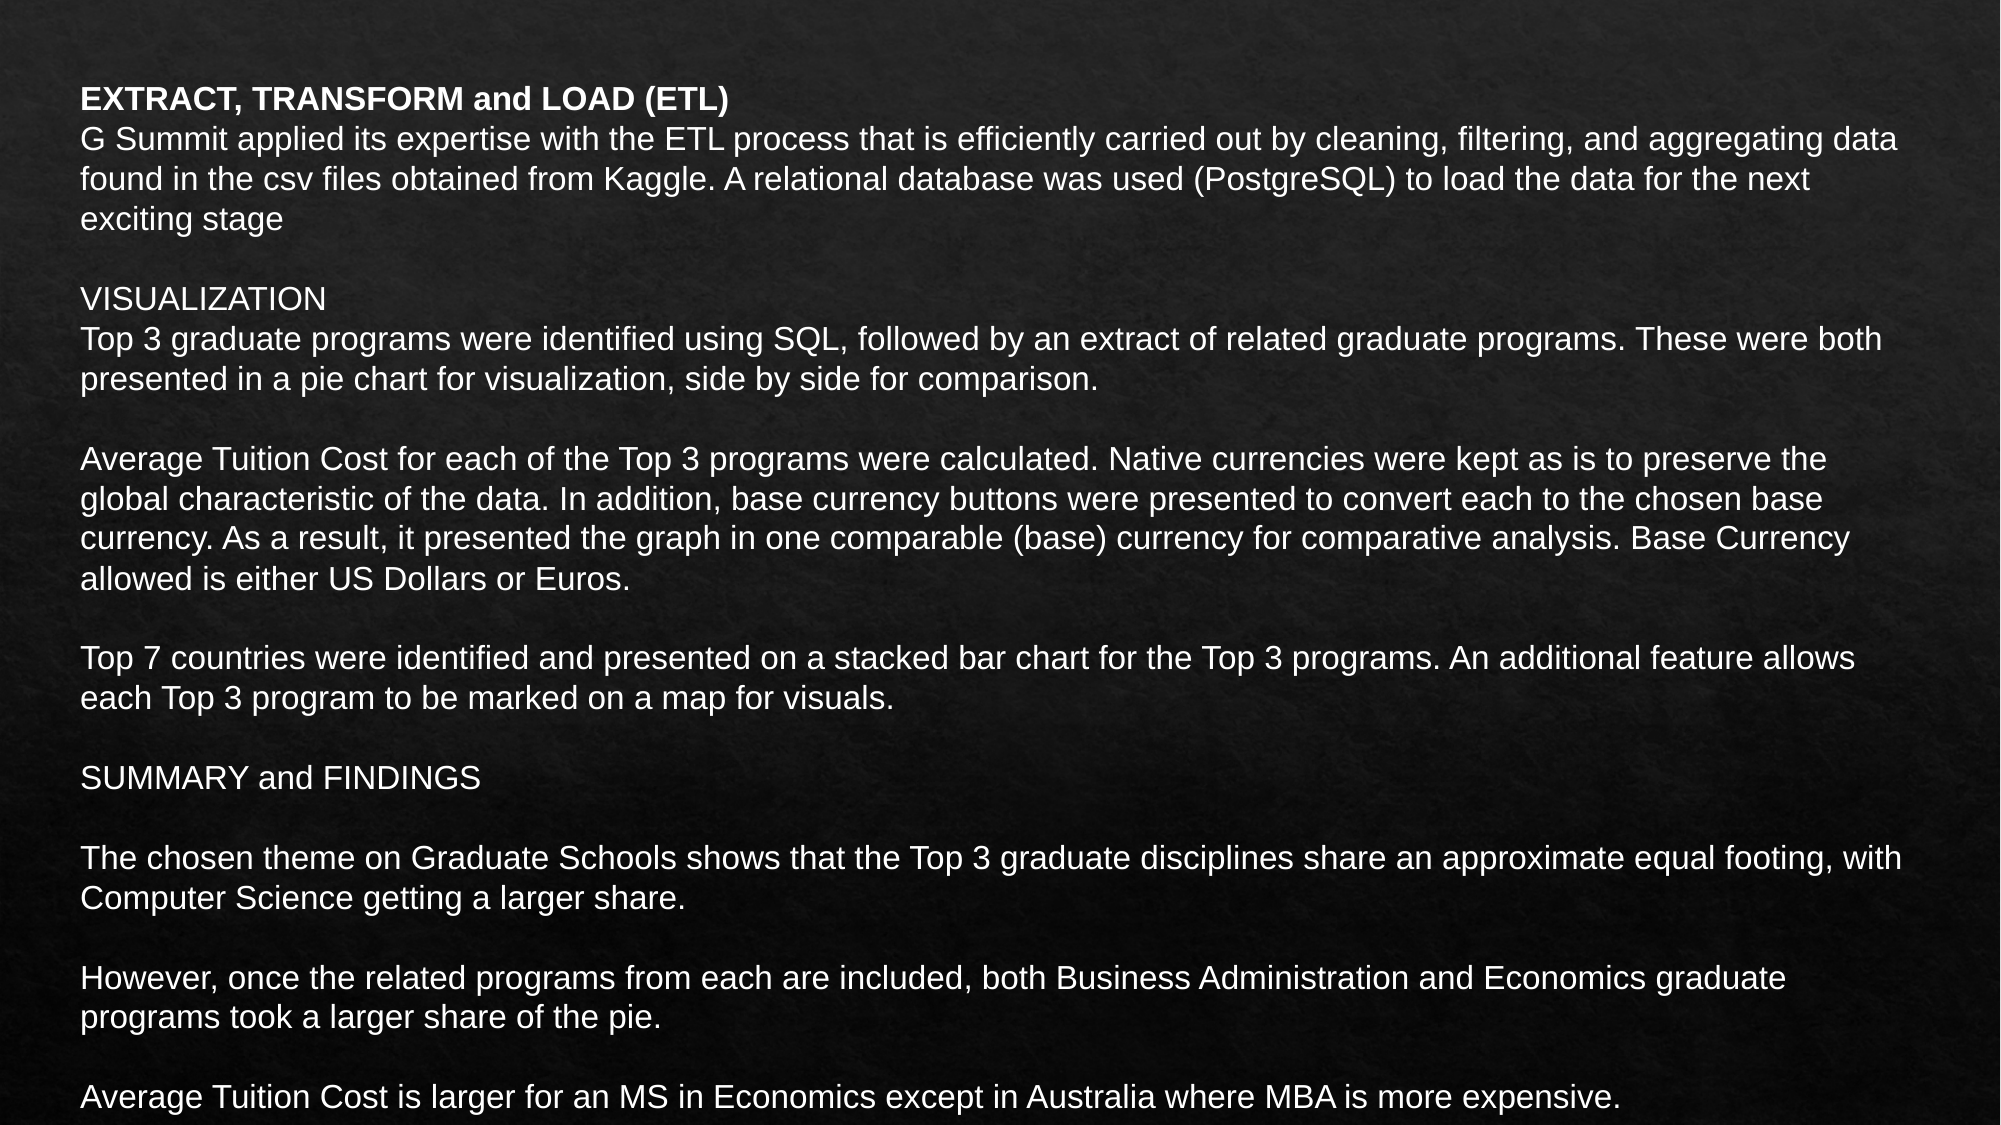

EXTRACT, TRANSFORM and LOAD (ETL)
G Summit applied its expertise with the ETL process that is efficiently carried out by cleaning, filtering, and aggregating data found in the csv files obtained from Kaggle. A relational database was used (PostgreSQL) to load the data for the next exciting stage

VISUALIZATION
Top 3 graduate programs were identified using SQL, followed by an extract of related graduate programs. These were both presented in a pie chart for visualization, side by side for comparison.

Average Tuition Cost for each of the Top 3 programs were calculated. Native currencies were kept as is to preserve the global characteristic of the data. In addition, base currency buttons were presented to convert each to the chosen base currency. As a result, it presented the graph in one comparable (base) currency for comparative analysis. Base Currency allowed is either US Dollars or Euros.

Top 7 countries were identified and presented on a stacked bar chart for the Top 3 programs. An additional feature allows each Top 3 program to be marked on a map for visuals.

SUMMARY and FINDINGS

The chosen theme on Graduate Schools shows that the Top 3 graduate disciplines share an approximate equal footing, with Computer Science getting a larger share.

However, once the related programs from each are included, both Business Administration and Economics graduate programs took a larger share of the pie.

Average Tuition Cost is larger for an MS in Economics except in Australia where MBA is more expensive.